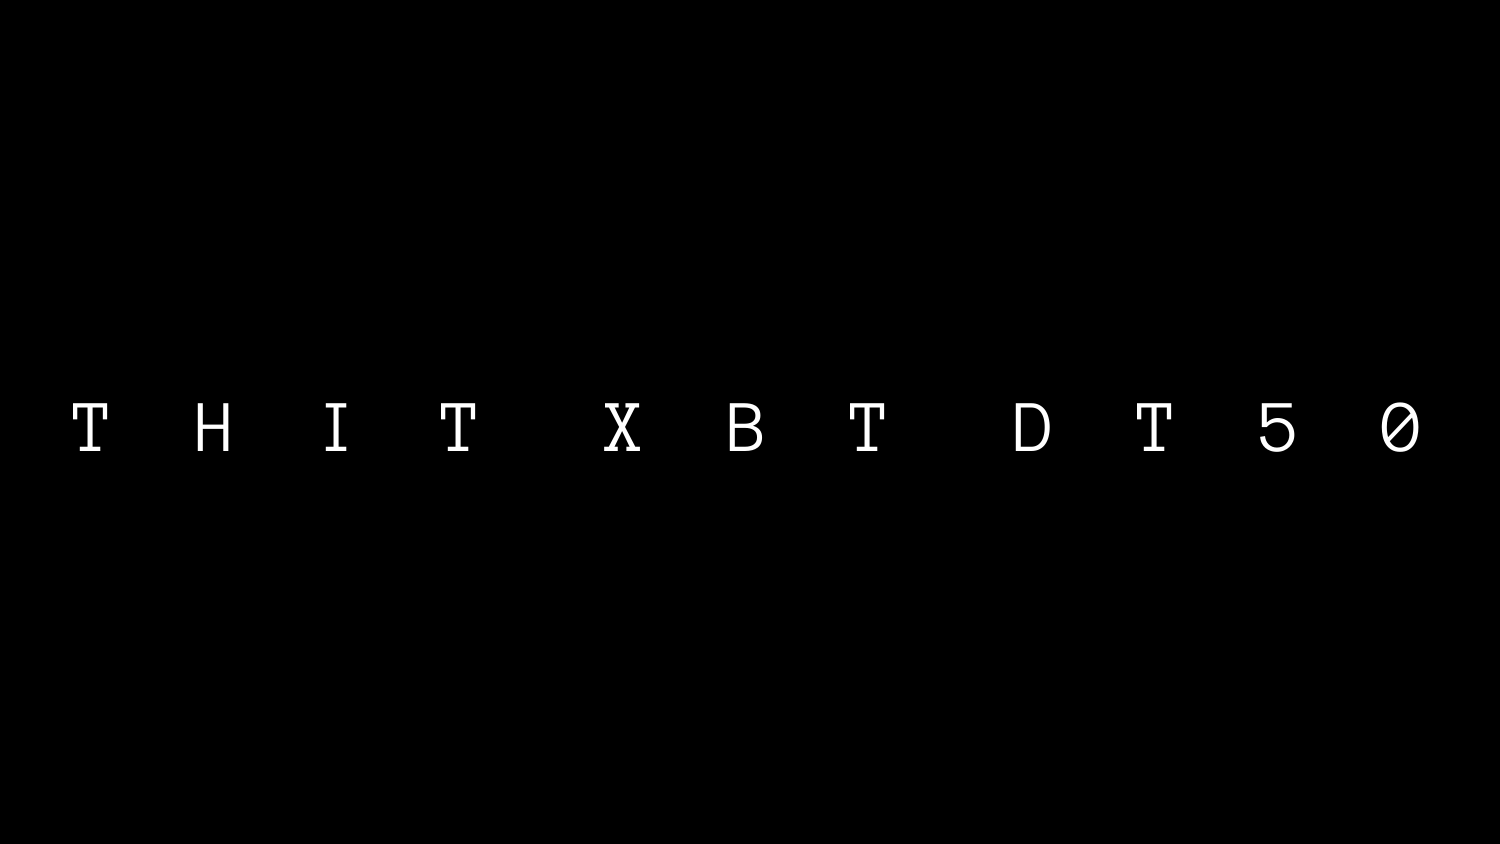

# T  H  I  T   X  B  T   D  T  5  0